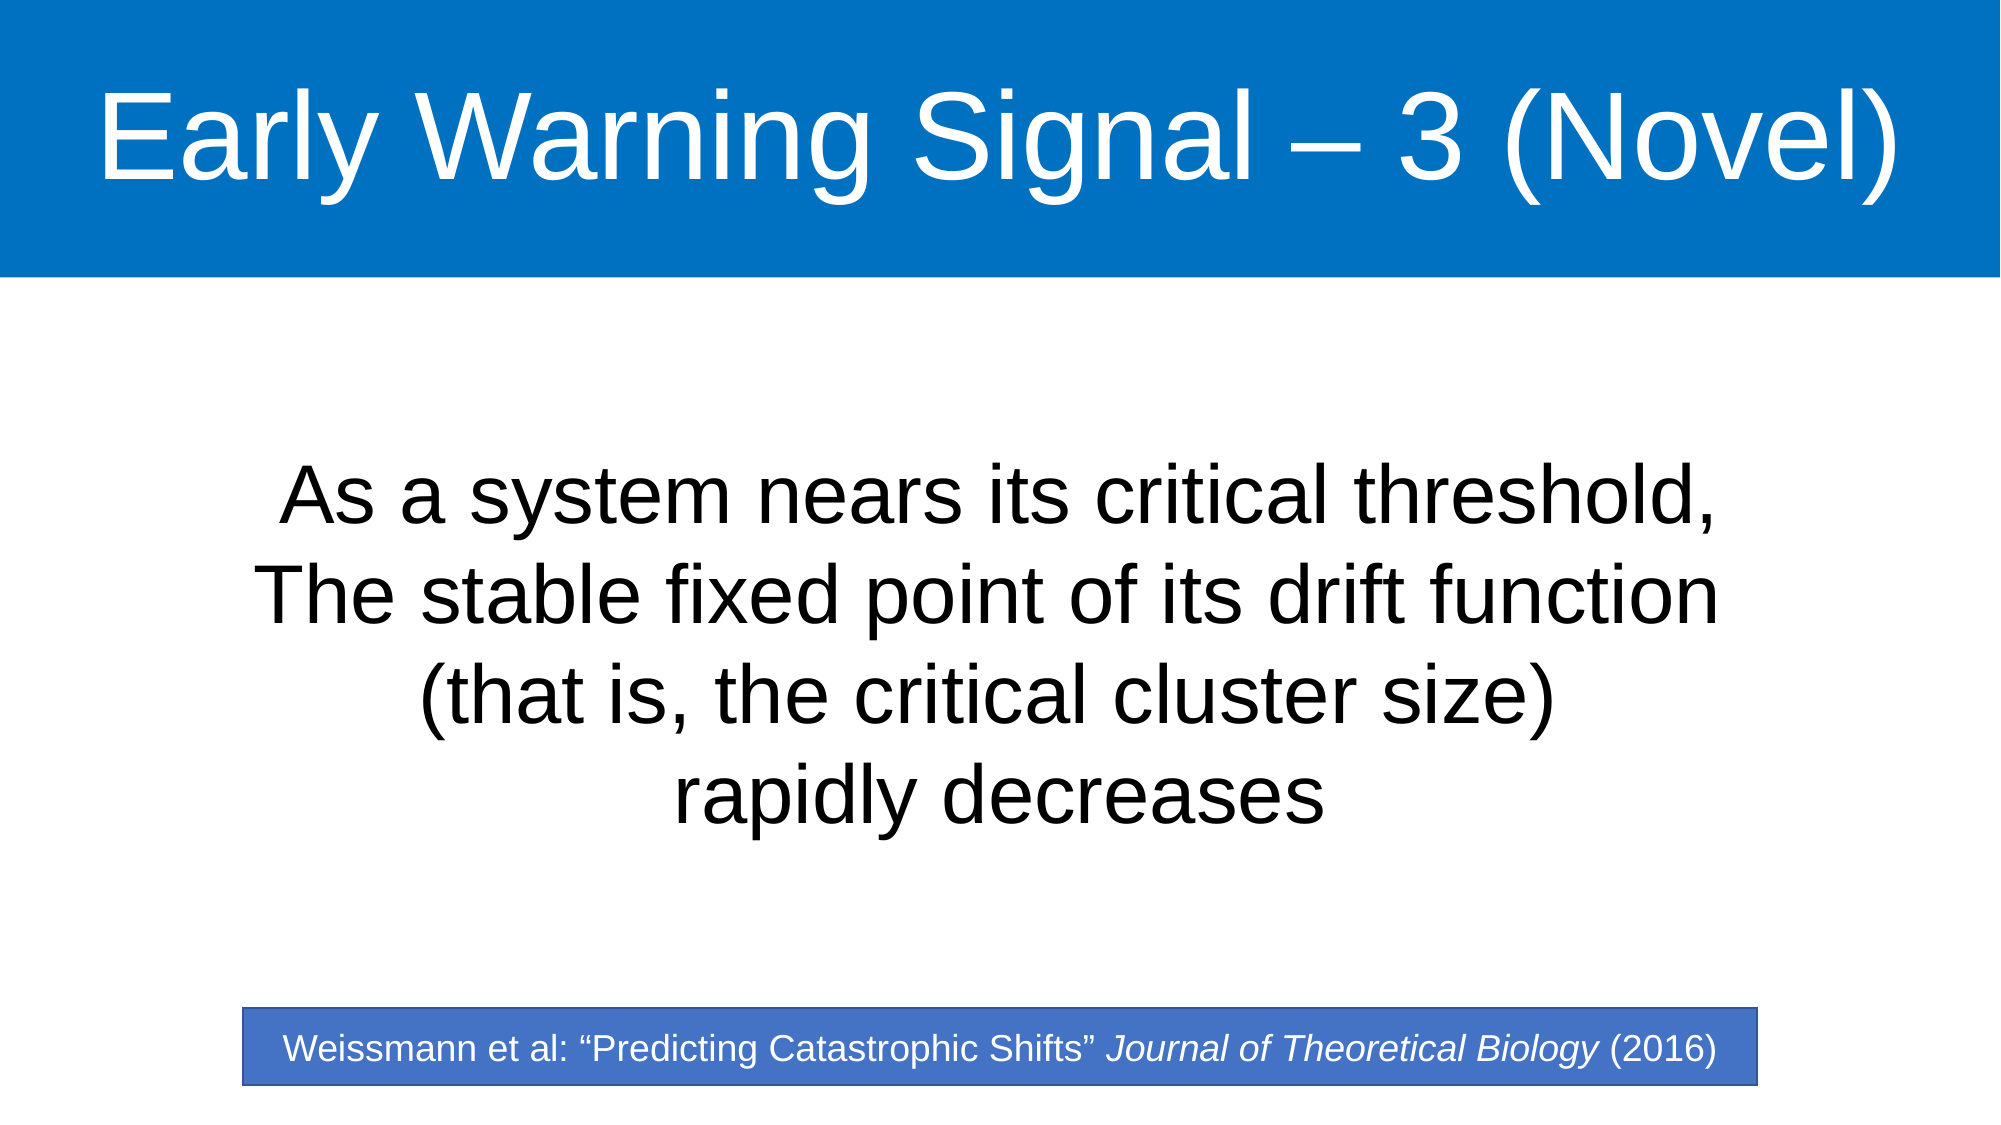

# Early Warning Signal – 3 (Novel)
As a system nears its critical threshold,
The stable fixed point of its drift function
(that is, the critical cluster size)
rapidly decreases
Weissmann et al: “Predicting Catastrophic Shifts” Journal of Theoretical Biology (2016)